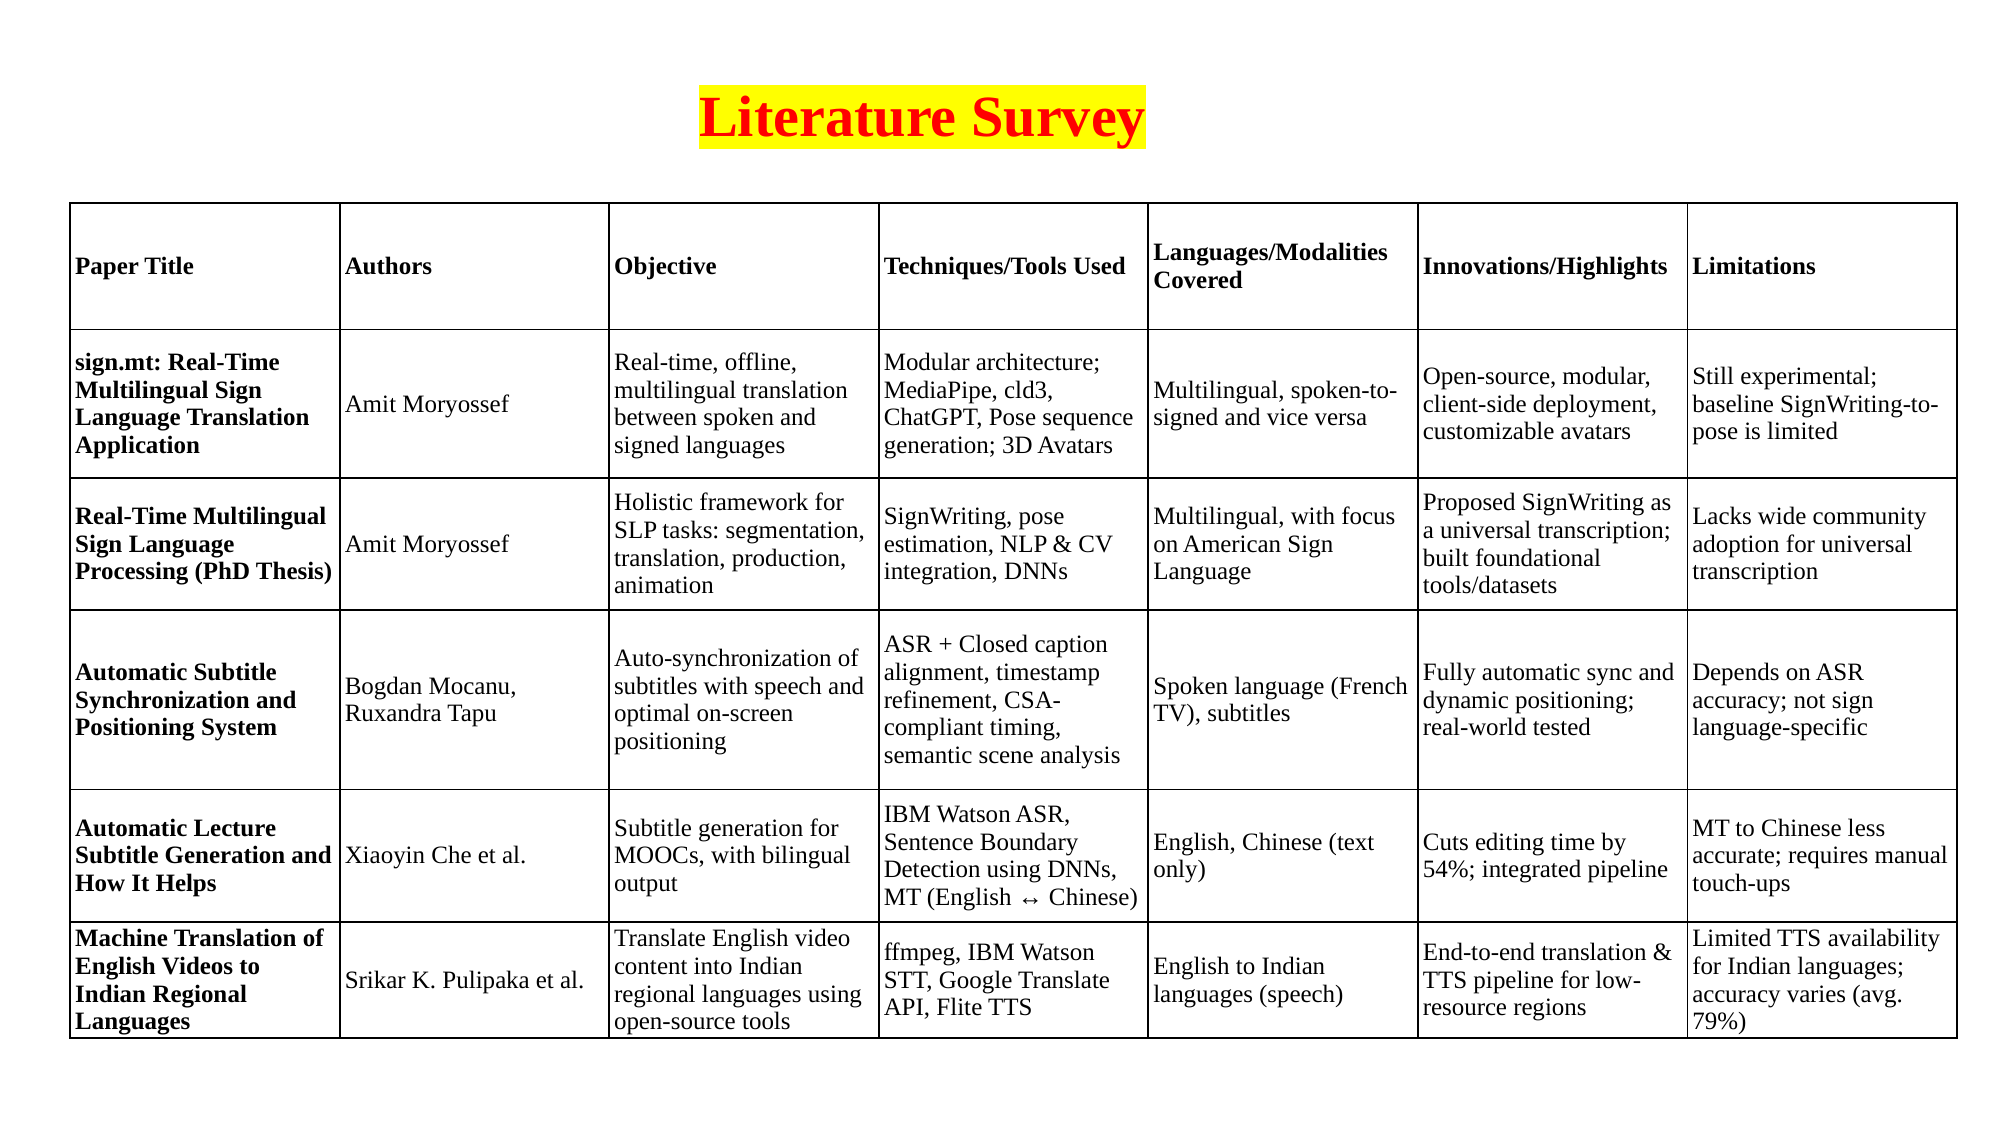

Literature Survey
| Paper Title | Authors | Objective | Techniques/Tools Used | Languages/Modalities Covered | Innovations/Highlights | Limitations |
| --- | --- | --- | --- | --- | --- | --- |
| sign.mt: Real-Time Multilingual Sign Language Translation Application | Amit Moryossef | Real-time, offline, multilingual translation between spoken and signed languages | Modular architecture; MediaPipe, cld3, ChatGPT, Pose sequence generation; 3D Avatars | Multilingual, spoken-to-signed and vice versa | Open-source, modular, client-side deployment, customizable avatars | Still experimental; baseline SignWriting-to-pose is limited​ |
| Real-Time Multilingual Sign Language Processing (PhD Thesis) | Amit Moryossef | Holistic framework for SLP tasks: segmentation, translation, production, animation | SignWriting, pose estimation, NLP & CV integration, DNNs | Multilingual, with focus on American Sign Language | Proposed SignWriting as a universal transcription; built foundational tools/datasets | Lacks wide community adoption for universal transcription​ |
| Automatic Subtitle Synchronization and Positioning System | Bogdan Mocanu, Ruxandra Tapu | Auto-synchronization of subtitles with speech and optimal on-screen positioning | ASR + Closed caption alignment, timestamp refinement, CSA-compliant timing, semantic scene analysis | Spoken language (French TV), subtitles | Fully automatic sync and dynamic positioning; real-world tested | Depends on ASR accuracy; not sign language-specific​ |
| Automatic Lecture Subtitle Generation and How It Helps | Xiaoyin Che et al. | Subtitle generation for MOOCs, with bilingual output | IBM Watson ASR, Sentence Boundary Detection using DNNs, MT (English ↔ Chinese) | English, Chinese (text only) | Cuts editing time by 54%; integrated pipeline | MT to Chinese less accurate; requires manual touch-ups​ |
| Machine Translation of English Videos to Indian Regional Languages | Srikar K. Pulipaka et al. | Translate English video content into Indian regional languages using open-source tools | ffmpeg, IBM Watson STT, Google Translate API, Flite TTS | English to Indian languages (speech) | End-to-end translation & TTS pipeline for low-resource regions | Limited TTS availability for Indian languages; accuracy varies (avg. 79%)​ |